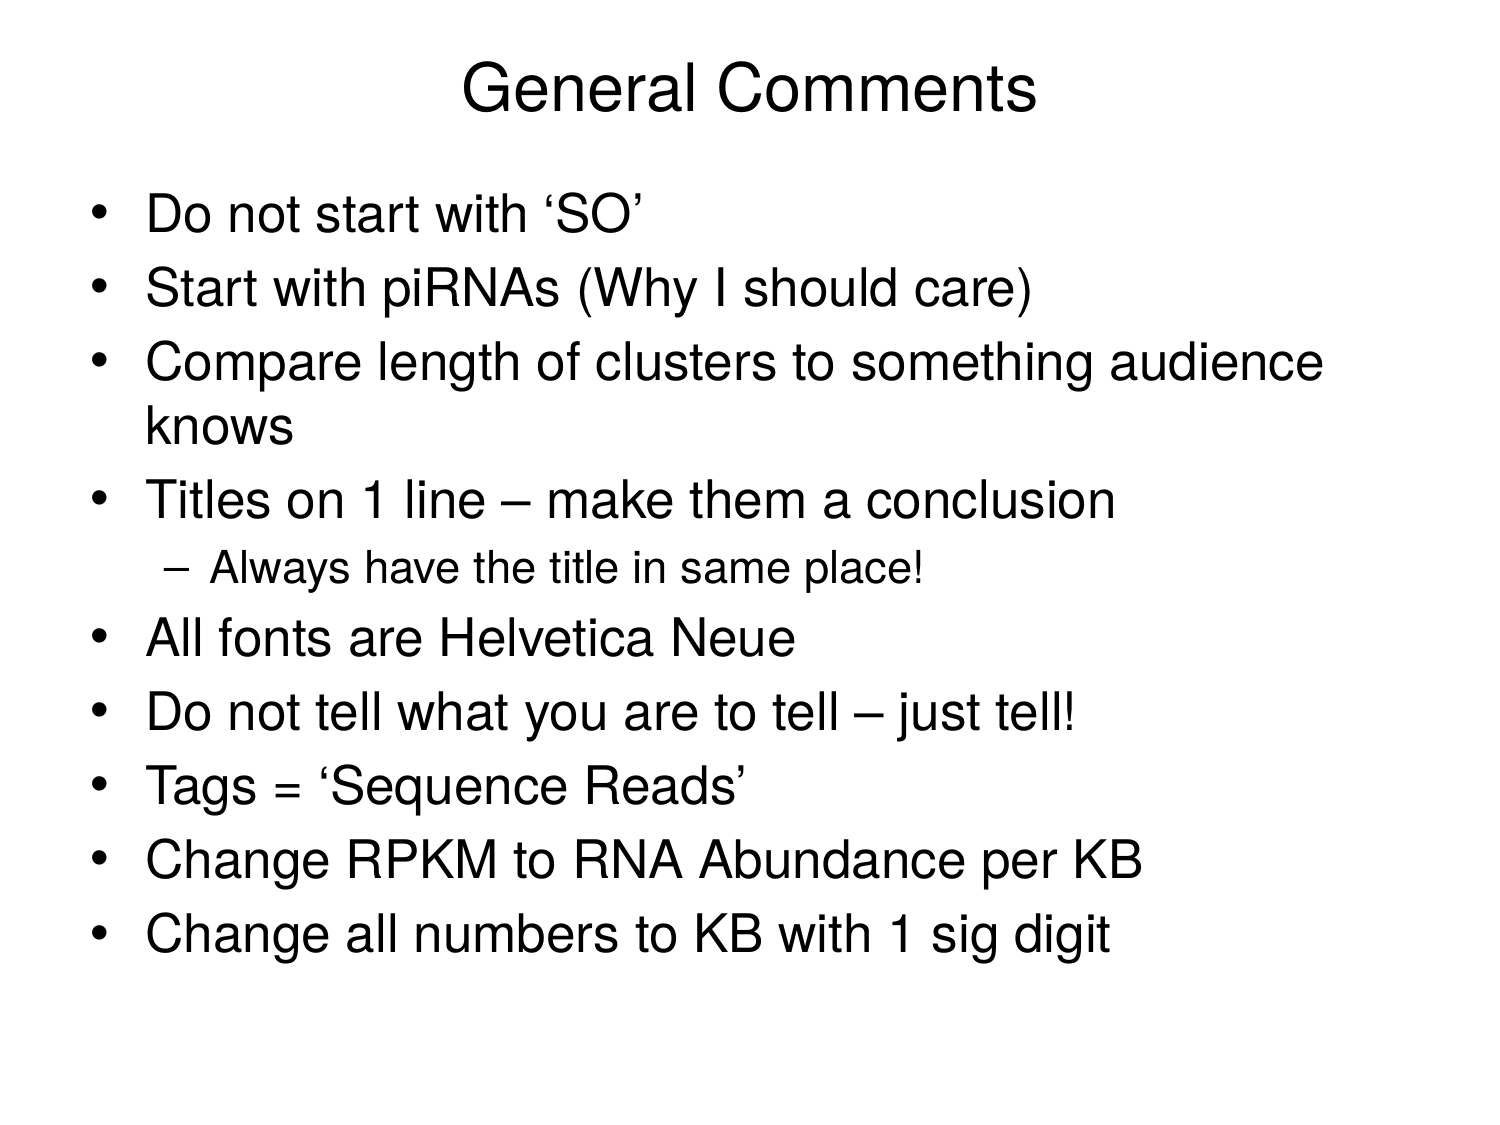

# General Comments
Do not start with ‘SO’
Start with piRNAs (Why I should care)
Compare length of clusters to something audience knows
Titles on 1 line – make them a conclusion
Always have the title in same place!
All fonts are Helvetica Neue
Do not tell what you are to tell – just tell!
Tags = ‘Sequence Reads’
Change RPKM to RNA Abundance per KB
Change all numbers to KB with 1 sig digit